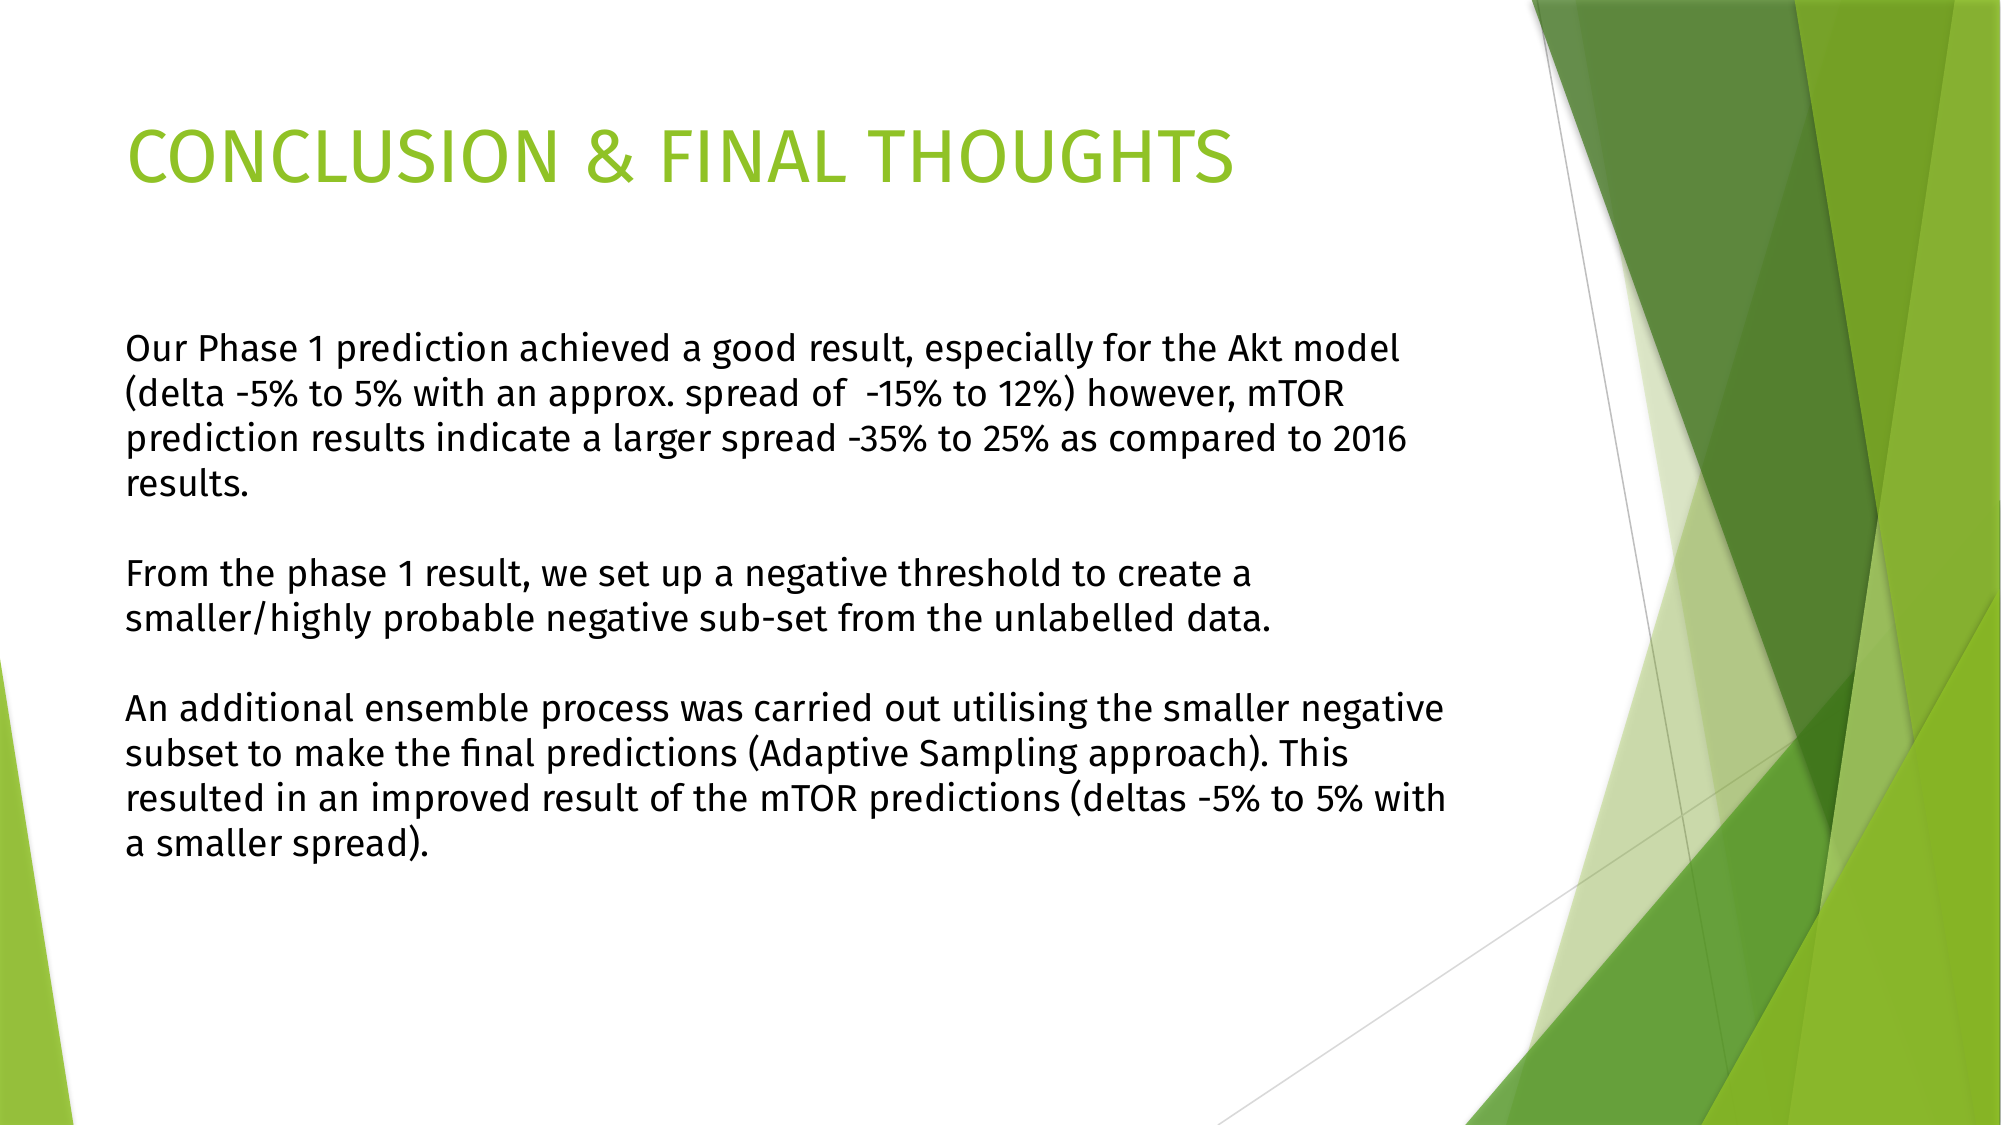

# CONCLUSION & FINAL THOUGHTS
Our Phase 1 prediction achieved a good result, especially for the Akt model (delta -5% to 5% with an approx. spread of  -15% to 12%) however, mTOR prediction results indicate a larger spread -35% to 25% as compared to 2016 results.

From the phase 1 result, we set up a negative threshold to create a smaller/highly probable negative sub-set from the unlabelled data.

An additional ensemble process was carried out utilising the smaller negative subset to make the final predictions (Adaptive Sampling approach). This resulted in an improved result of the mTOR predictions (deltas -5% to 5% with a smaller spread).